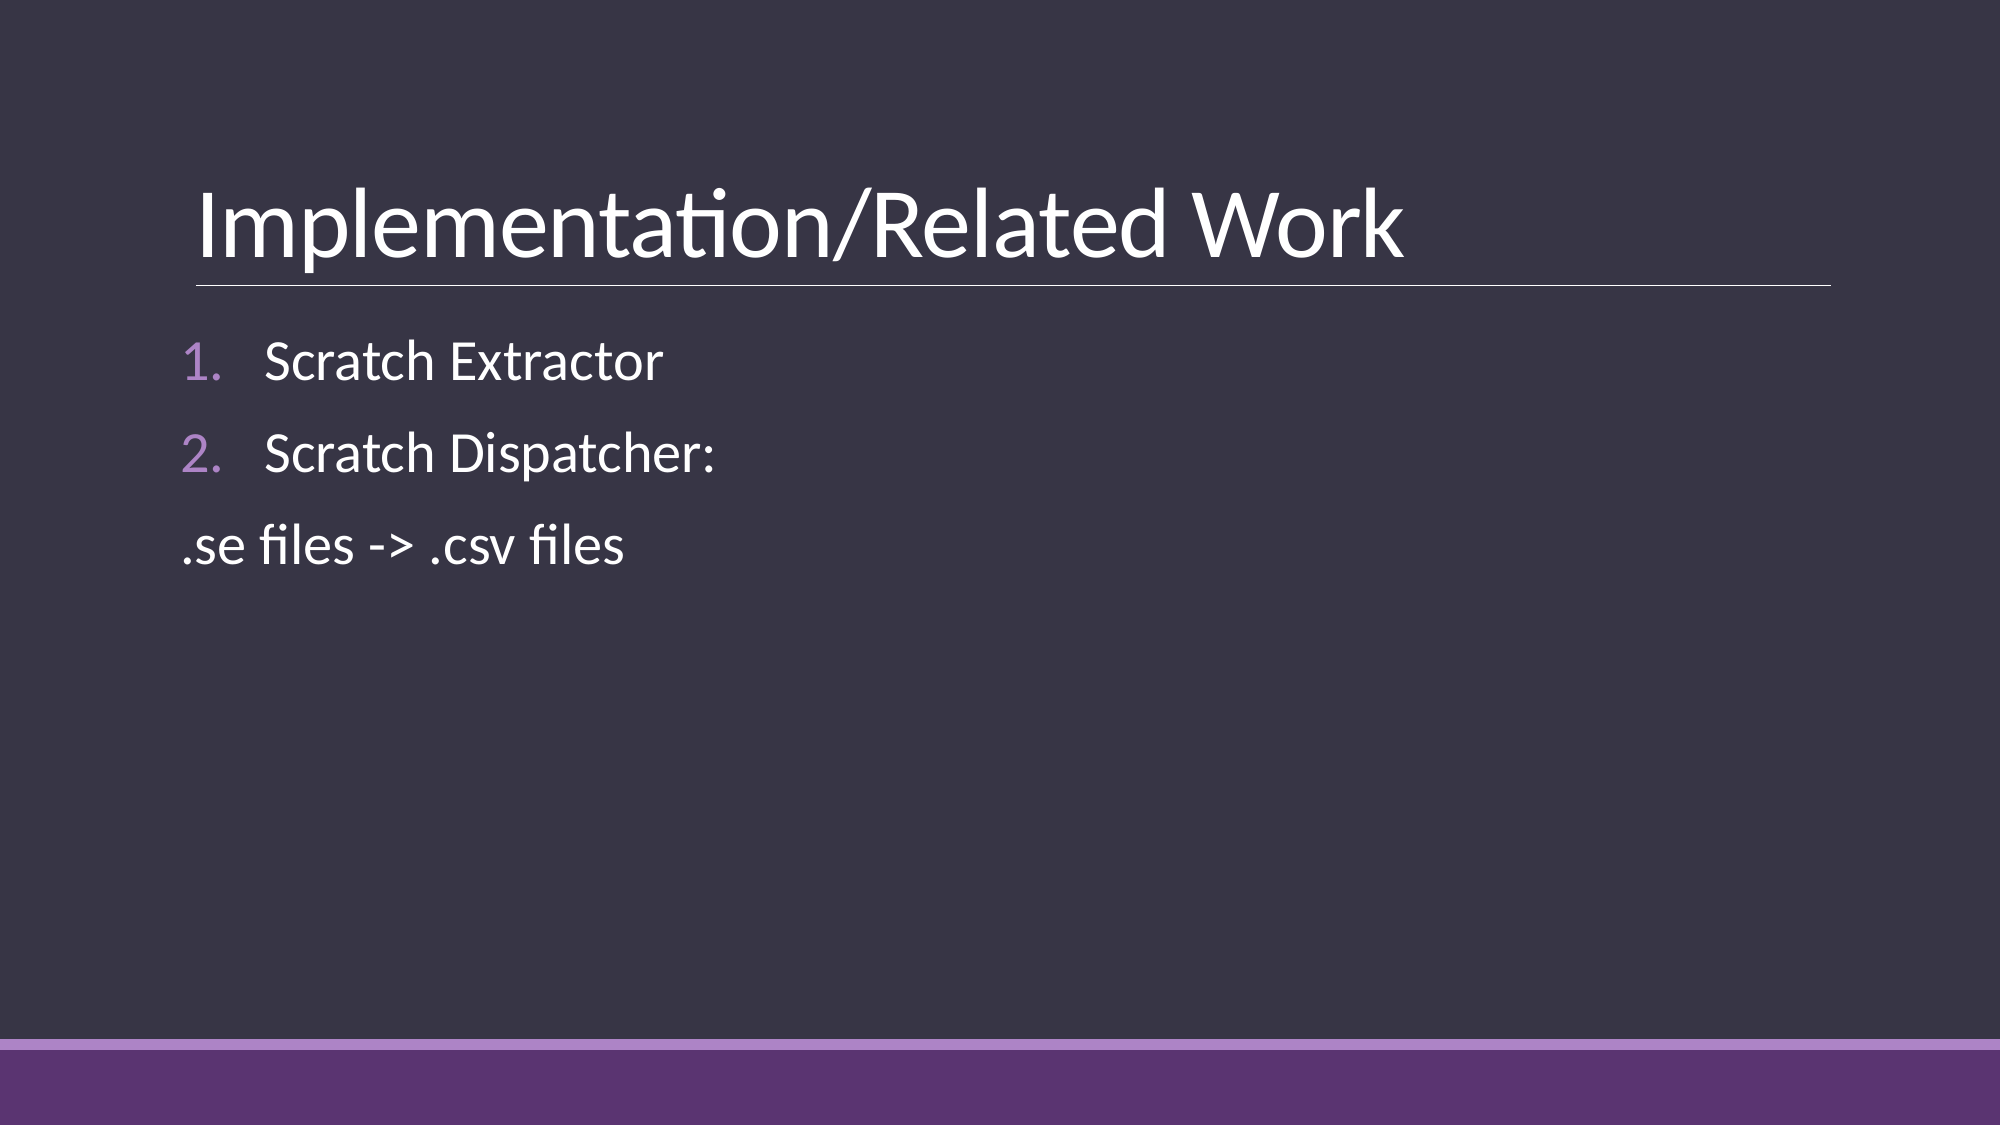

# Implementation/Related Work
Scratch Extractor
Scratch Dispatcher:
.se files -> .csv files